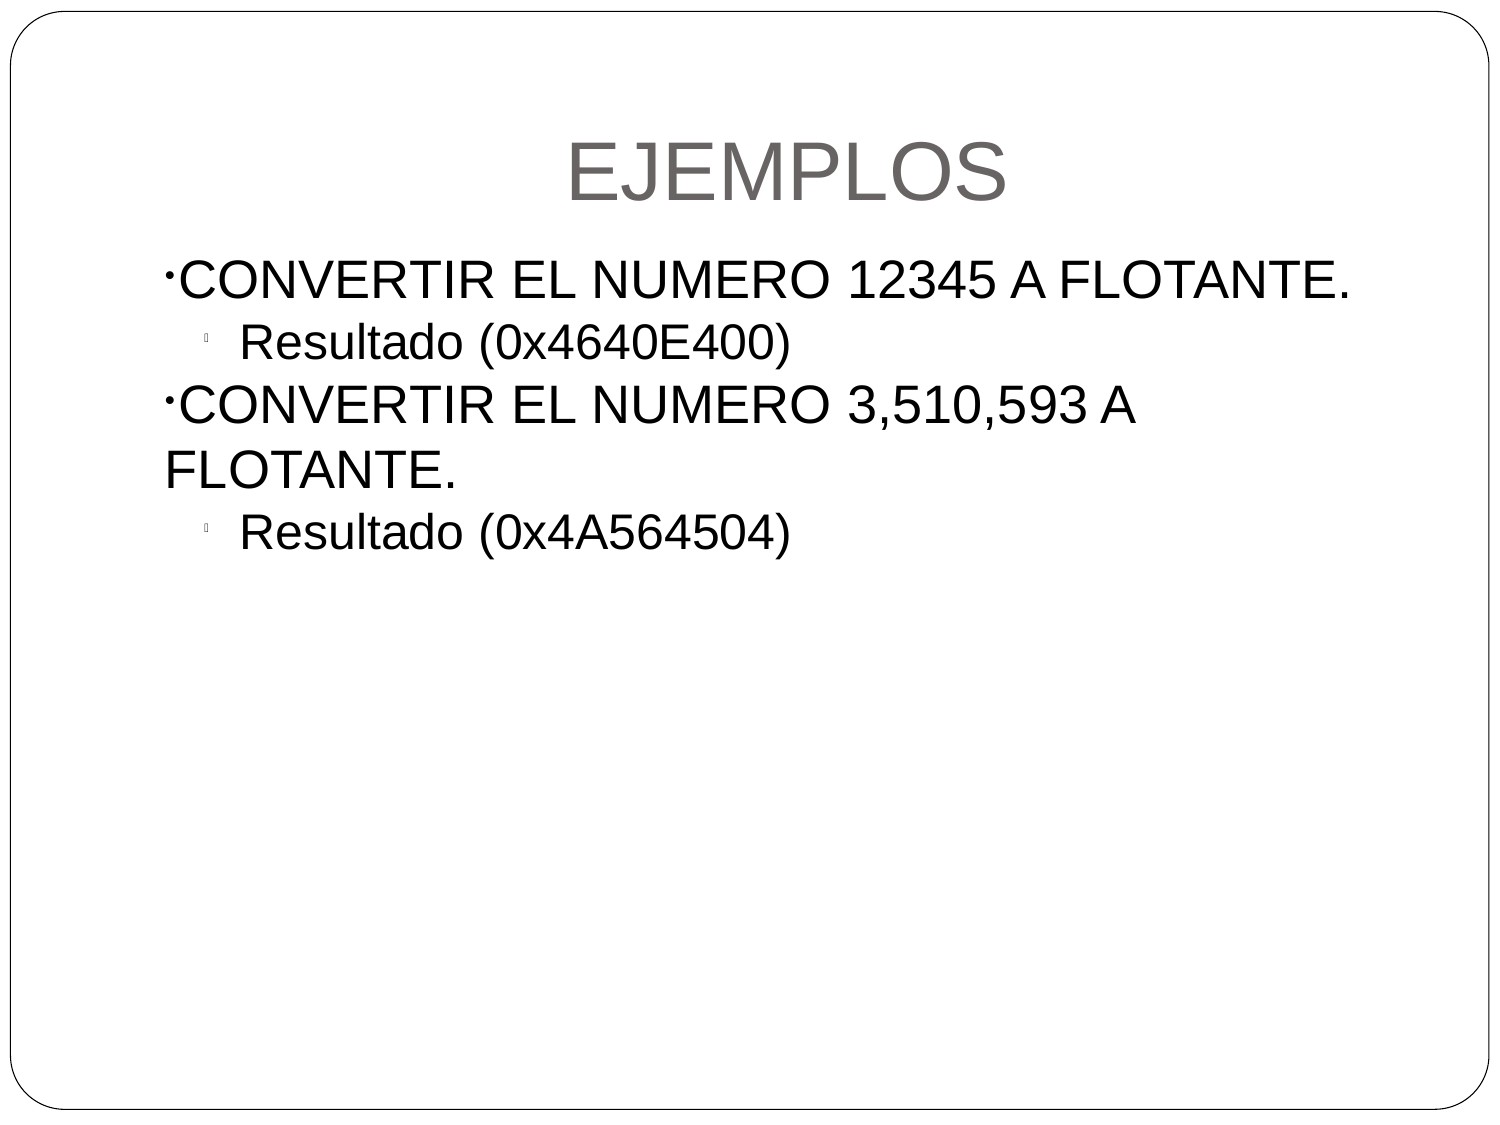

EJEMPLOS
CONVERTIR EL NUMERO 12345 A FLOTANTE.
Resultado (0x4640E400)
CONVERTIR EL NUMERO 3,510,593 A FLOTANTE.
Resultado (0x4A564504)